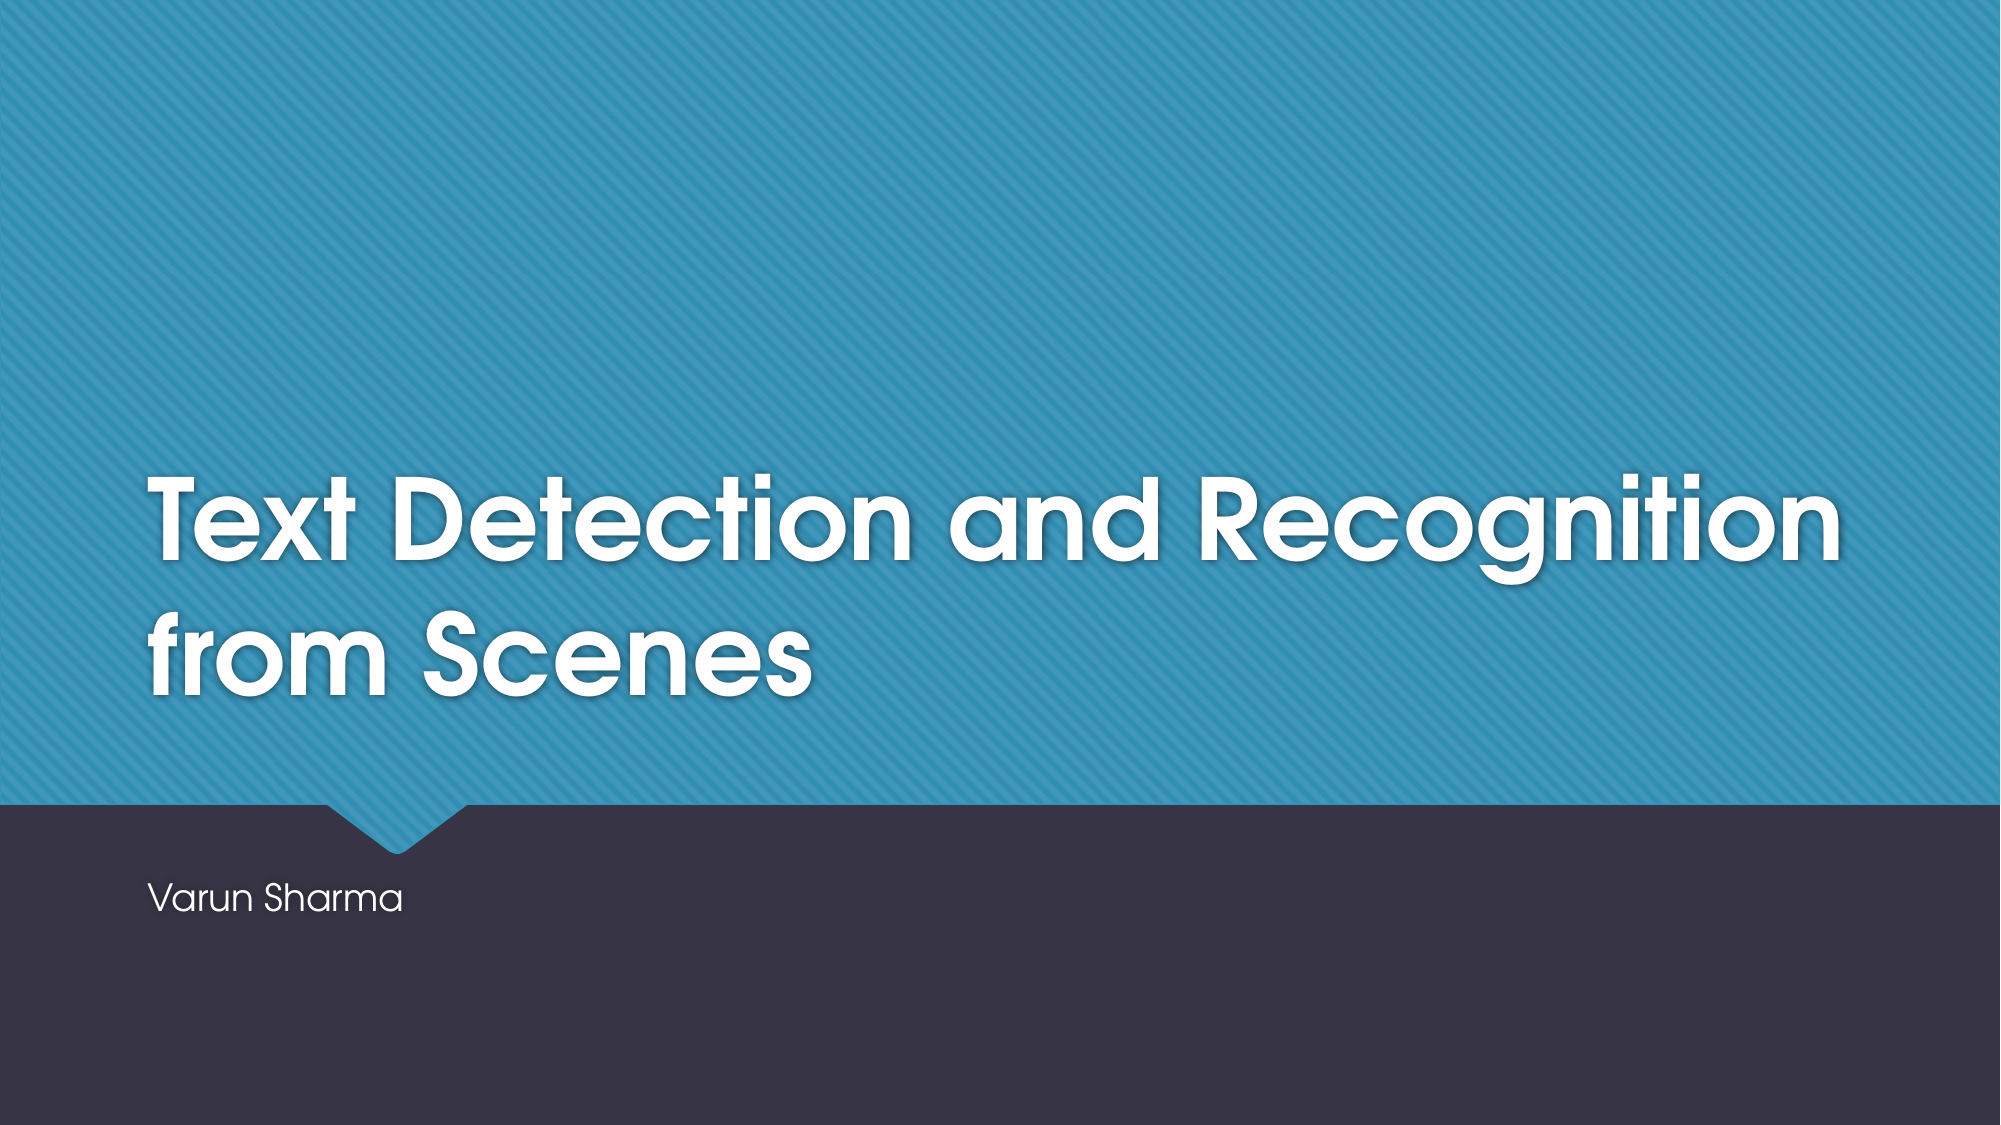

# Text Detection and Recognition from Scenes
Varun Sharma